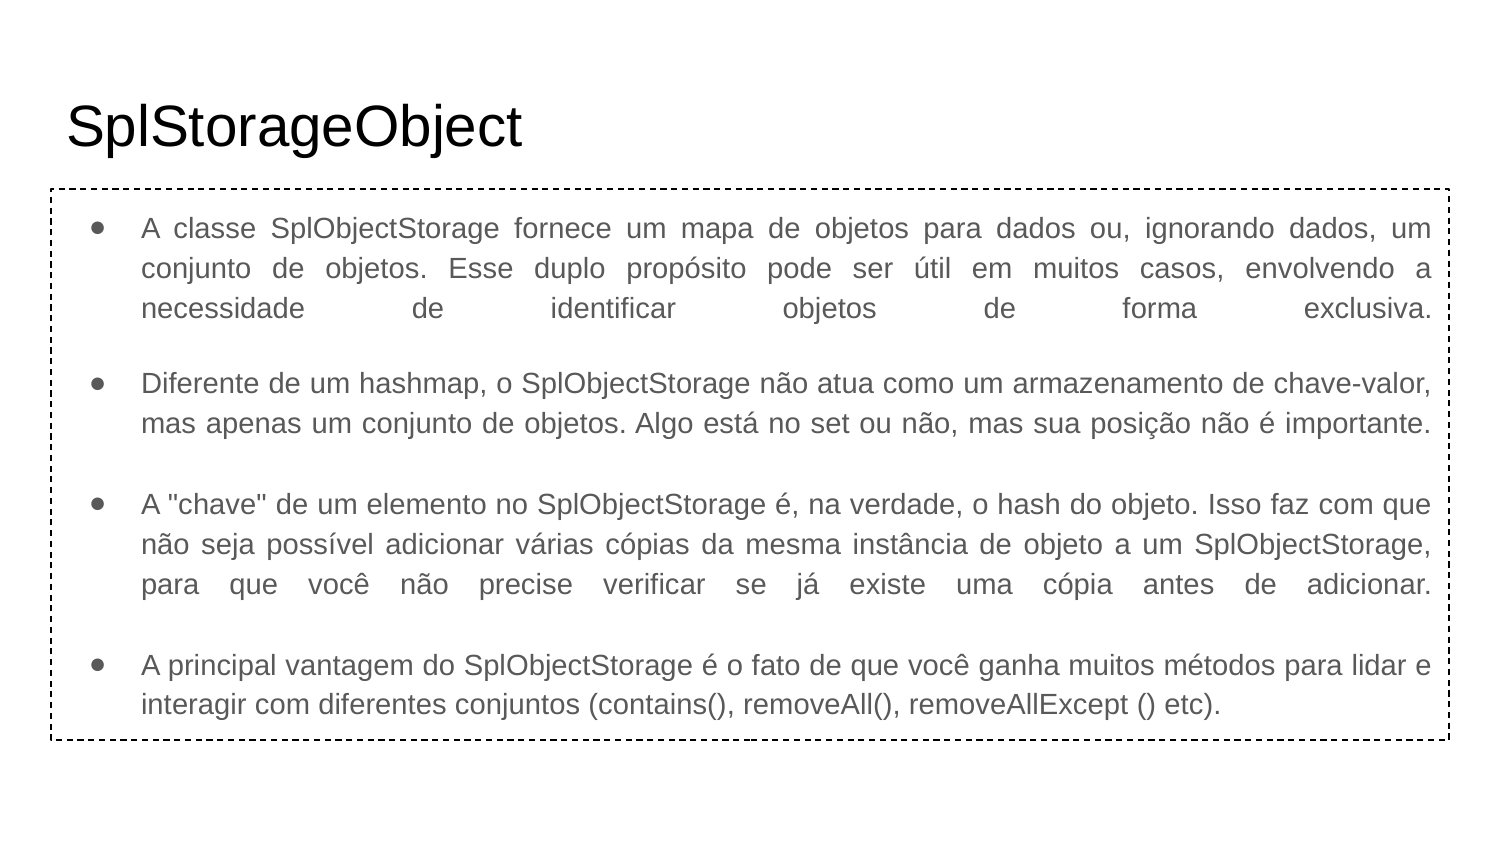

# SplStorageObject
A classe SplObjectStorage fornece um mapa de objetos para dados ou, ignorando dados, um conjunto de objetos. Esse duplo propósito pode ser útil em muitos casos, envolvendo a necessidade de identificar objetos de forma exclusiva.
Diferente de um hashmap, o SplObjectStorage não atua como um armazenamento de chave-valor, mas apenas um conjunto de objetos. Algo está no set ou não, mas sua posição não é importante.
A "chave" de um elemento no SplObjectStorage é, na verdade, o hash do objeto. Isso faz com que não seja possível adicionar várias cópias da mesma instância de objeto a um SplObjectStorage, para que você não precise verificar se já existe uma cópia antes de adicionar.
A principal vantagem do SplObjectStorage é o fato de que você ganha muitos métodos para lidar e interagir com diferentes conjuntos (contains(), removeAll(), removeAllExcept () etc).